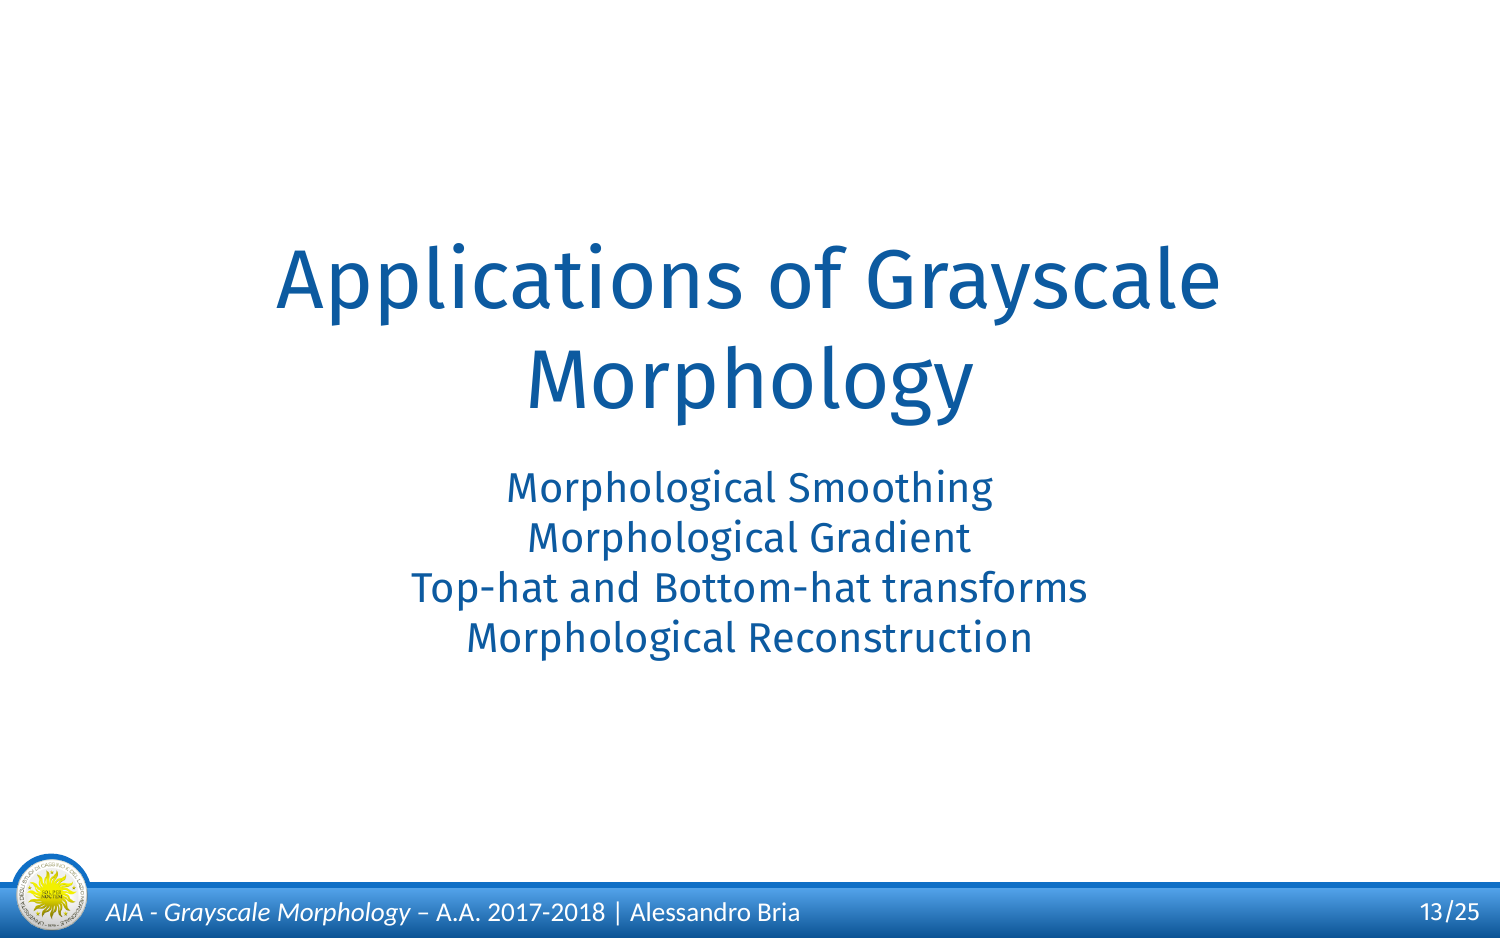

# Applications of Grayscale Morphology Morphological Smoothing Morphological Gradient Top-hat and Bottom-hat transforms Morphological Reconstruction